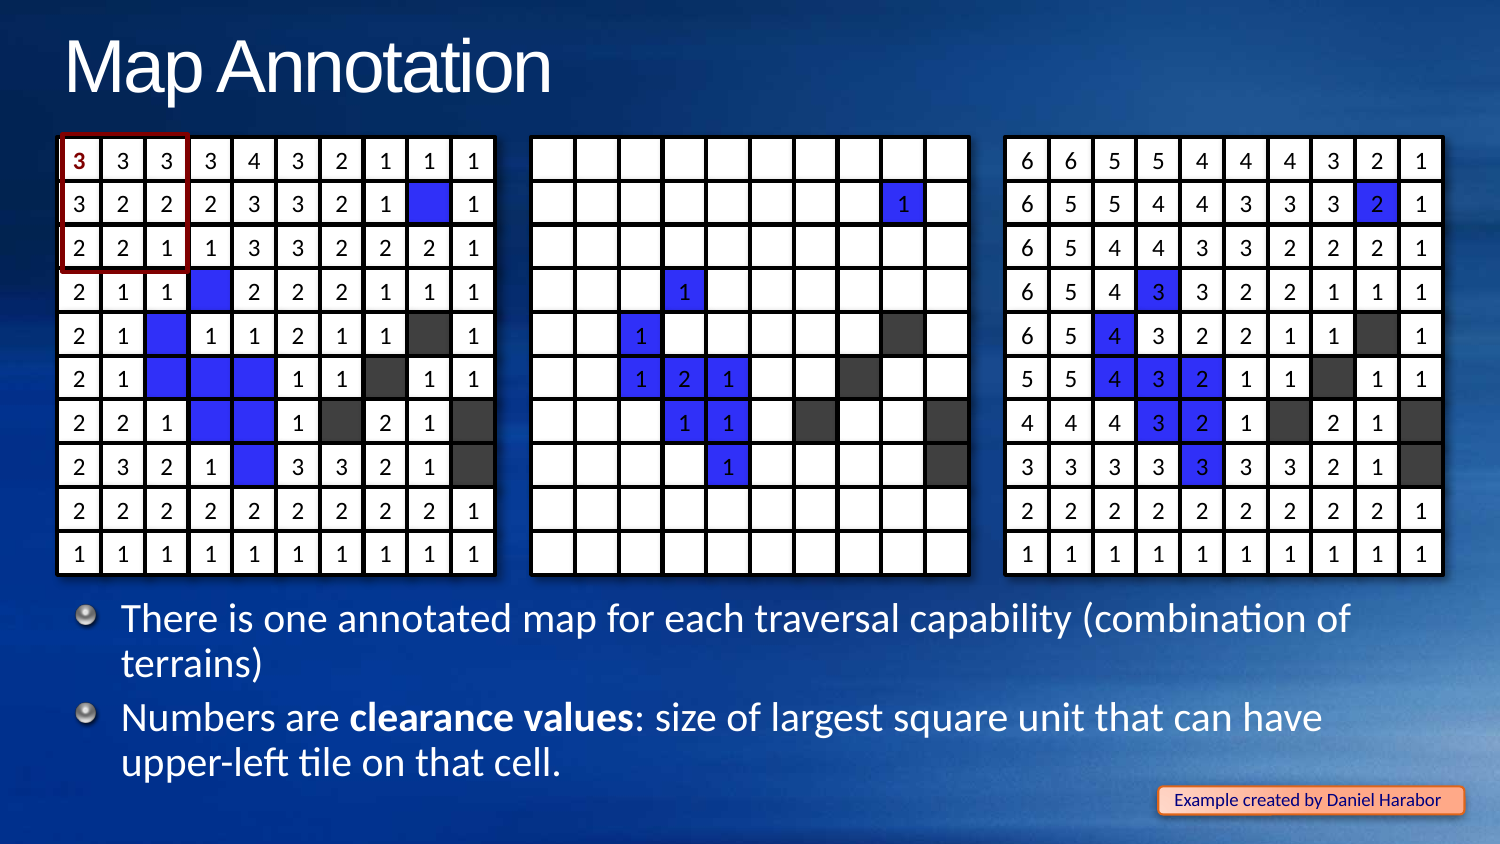

# Map Annotation

3
3
3
3
4
3
2
1
1
1

6
6
5
5
4
4
4
3
2
1
3
2
2
2
3
3
2
1

1

1

6
5
5
4
4
3
3
3
2
1
2
2
1
1
3
3
2
2
2
1

6
5
4
4
3
3
2
2
2
1
2
1
1

2
2
2
1
1
1

1

6
5
4
3
3
2
2
1
1
1
2
1

1
1
2
1
1

1

1

6
5
4
3
2
2
1
1

1
2
1

1
1

1
1

1
2
1

5
5
4
3
2
1
1

1
1
2
2
1

1

2
1

1
1

4
4
4
3
2
1

2
1

2
3
2
1

3
3
2
1

1

3
3
3
3
3
3
3
2
1

2
2
2
2
2
2
2
2
2
1

2
2
2
2
2
2
2
2
2
1
1
1
1
1
1
1
1
1
1
1

1
1
1
1
1
1
1
1
1
1
There is one annotated map for each traversal capability (combination of terrains)
Numbers are clearance values: size of largest square unit that can have upper-left tile on that cell.

Example created by Daniel Harabor